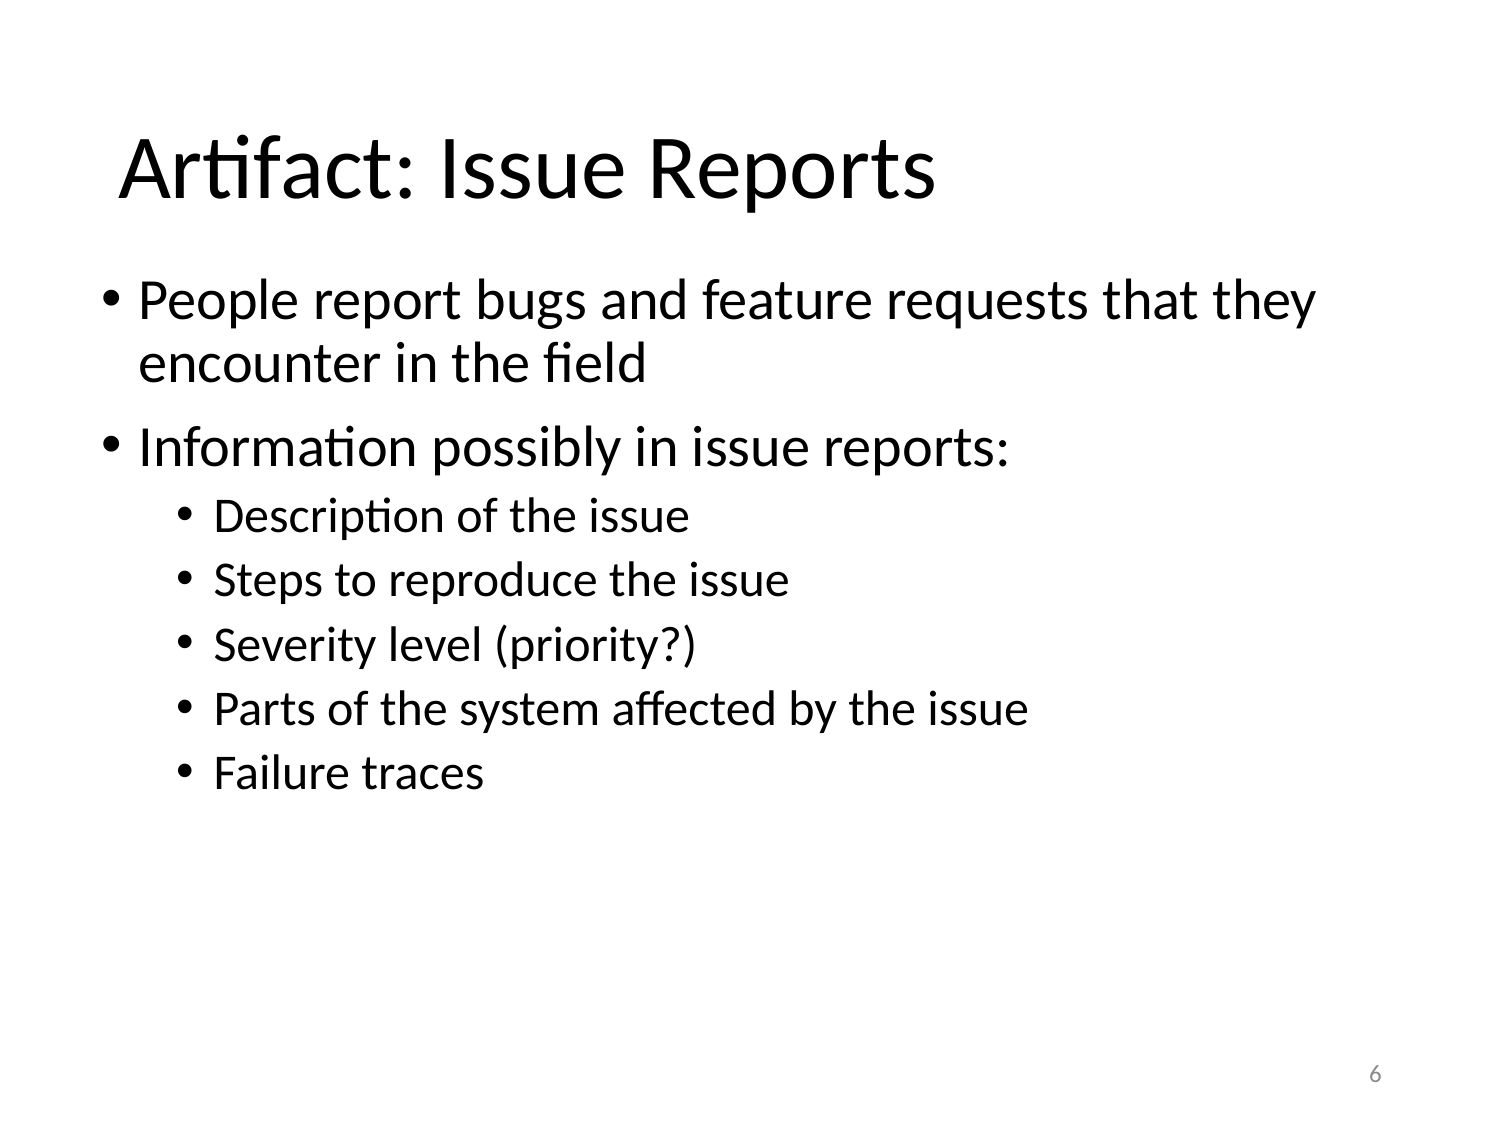

# Artifact: Issue Reports
People report bugs and feature requests that they encounter in the field
Information possibly in issue reports:
Description of the issue
Steps to reproduce the issue
Severity level (priority?)
Parts of the system affected by the issue
Failure traces
6